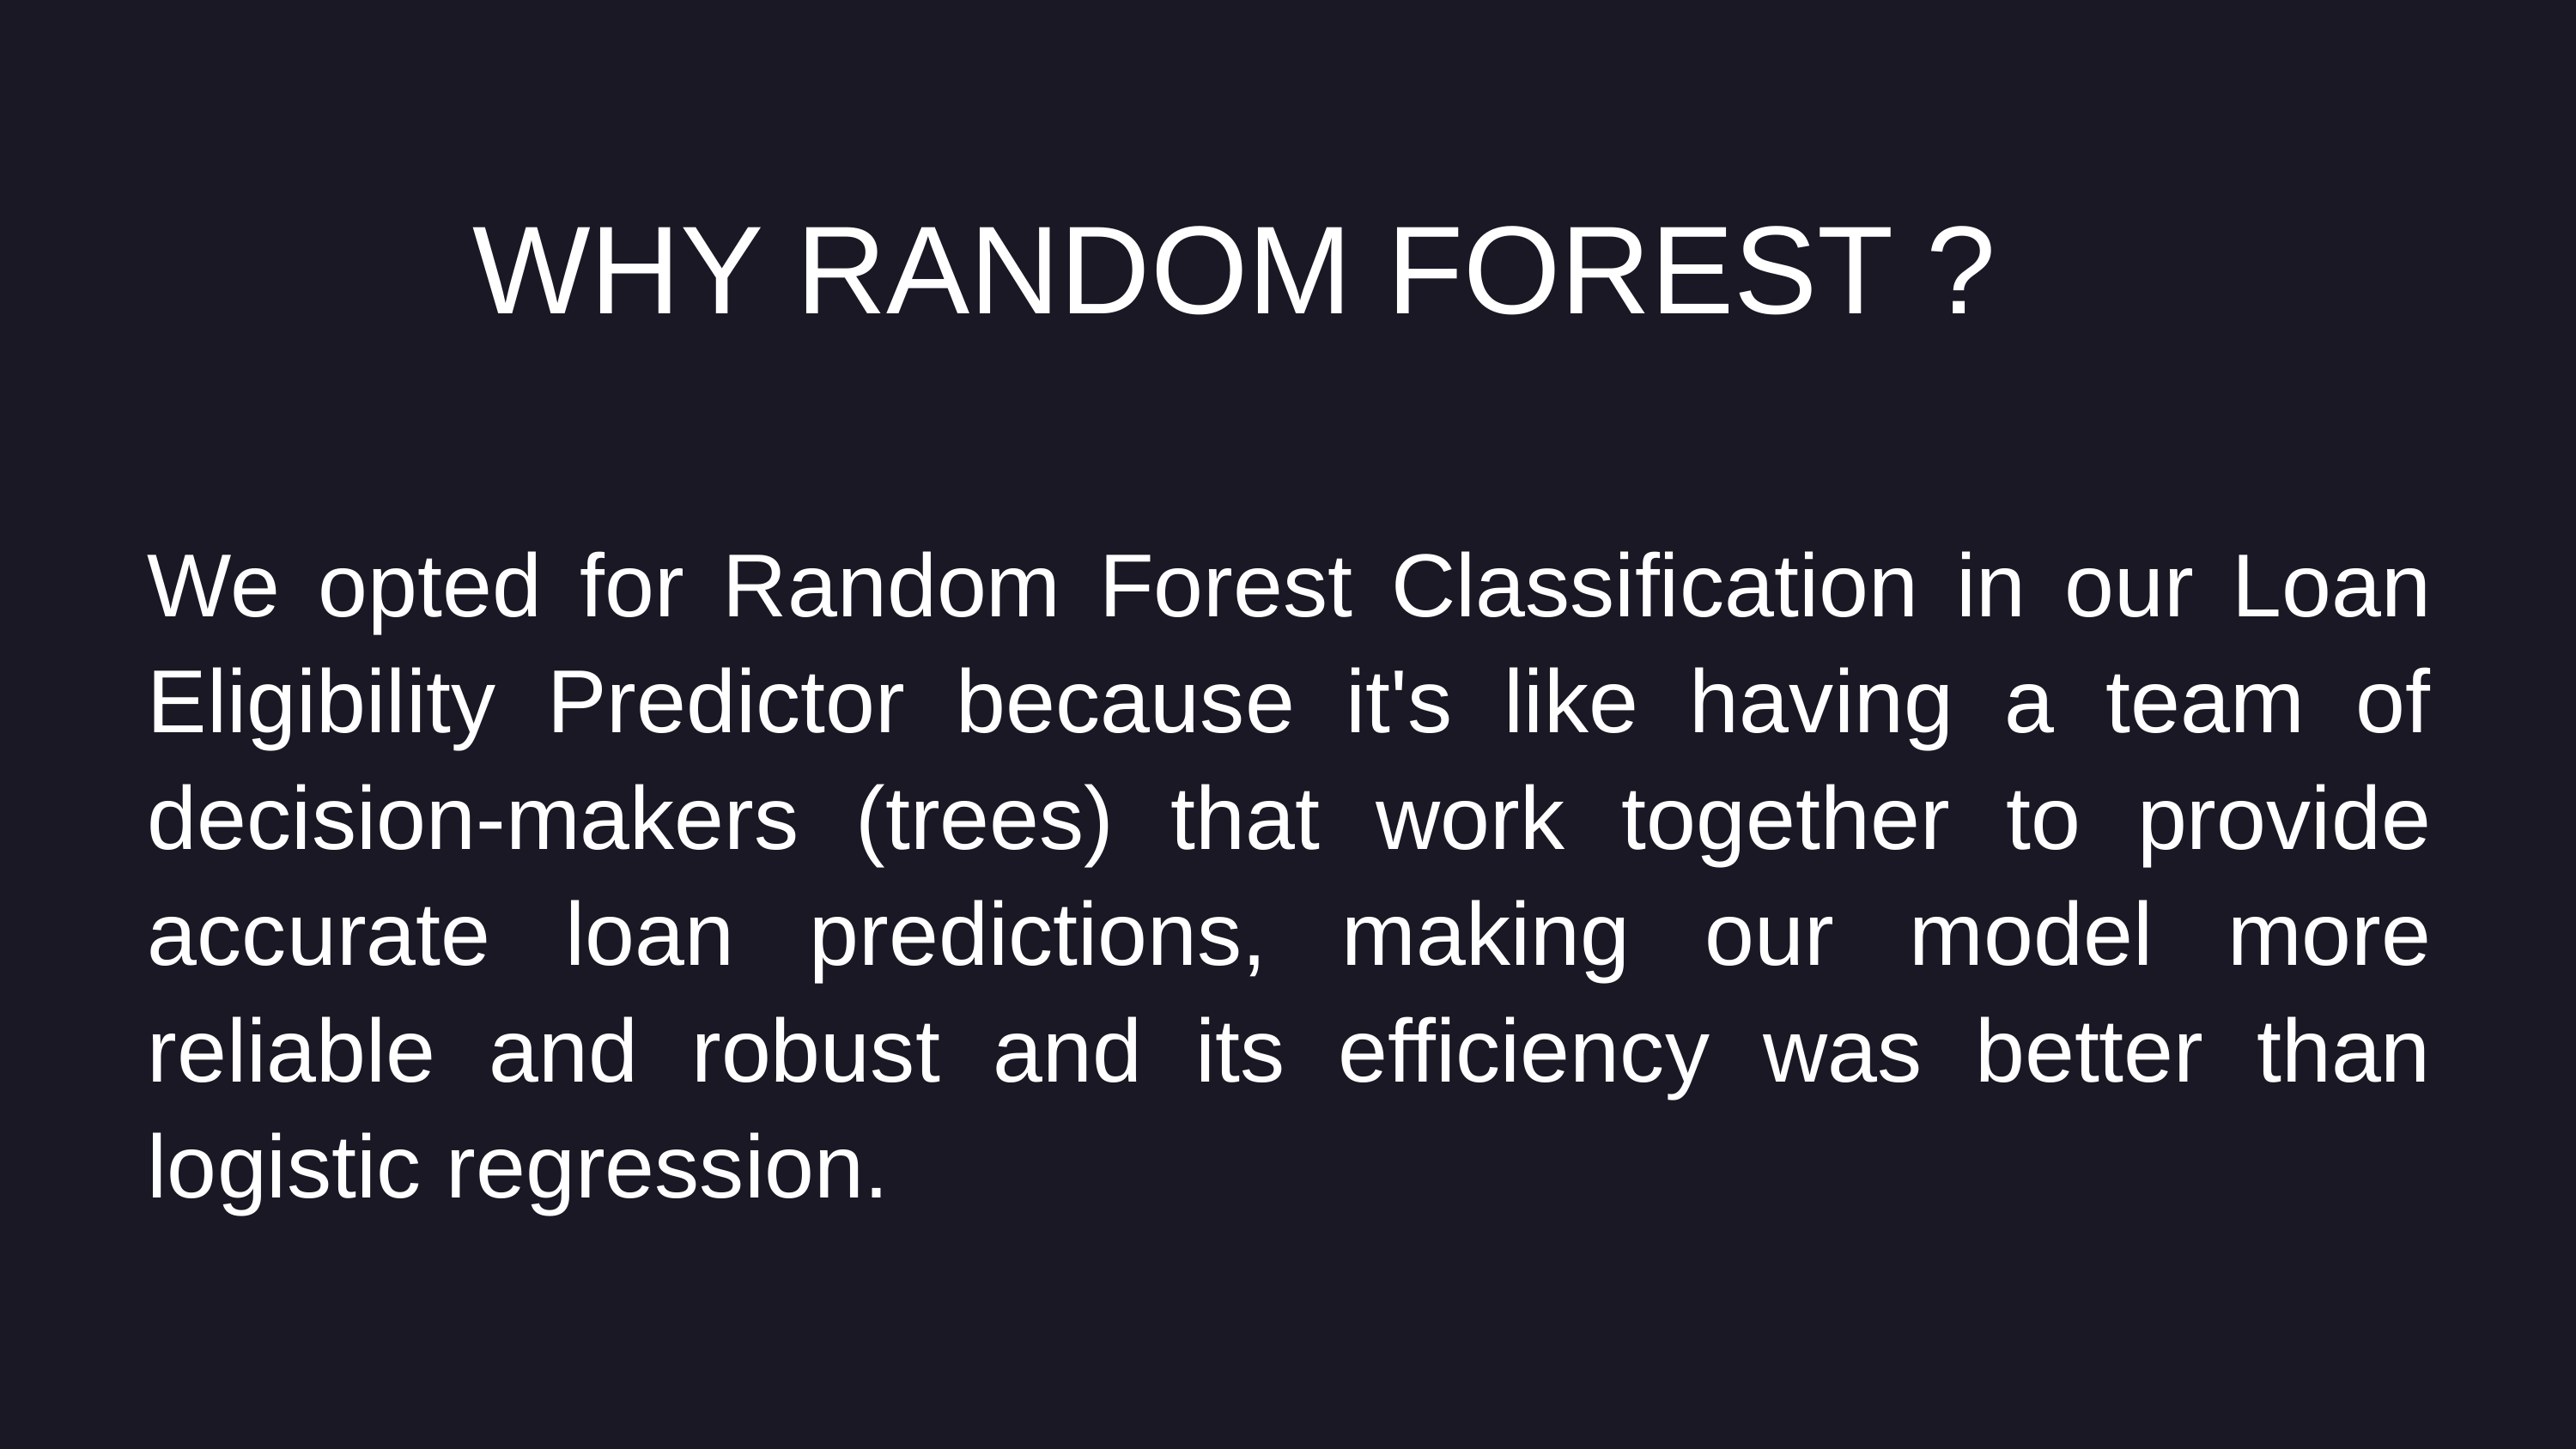

WHY RANDOM FOREST ?
We opted for Random Forest Classification in our Loan Eligibility Predictor because it's like having a team of decision-makers (trees) that work together to provide accurate loan predictions, making our model more reliable and robust and its efficiency was better than logistic regression.